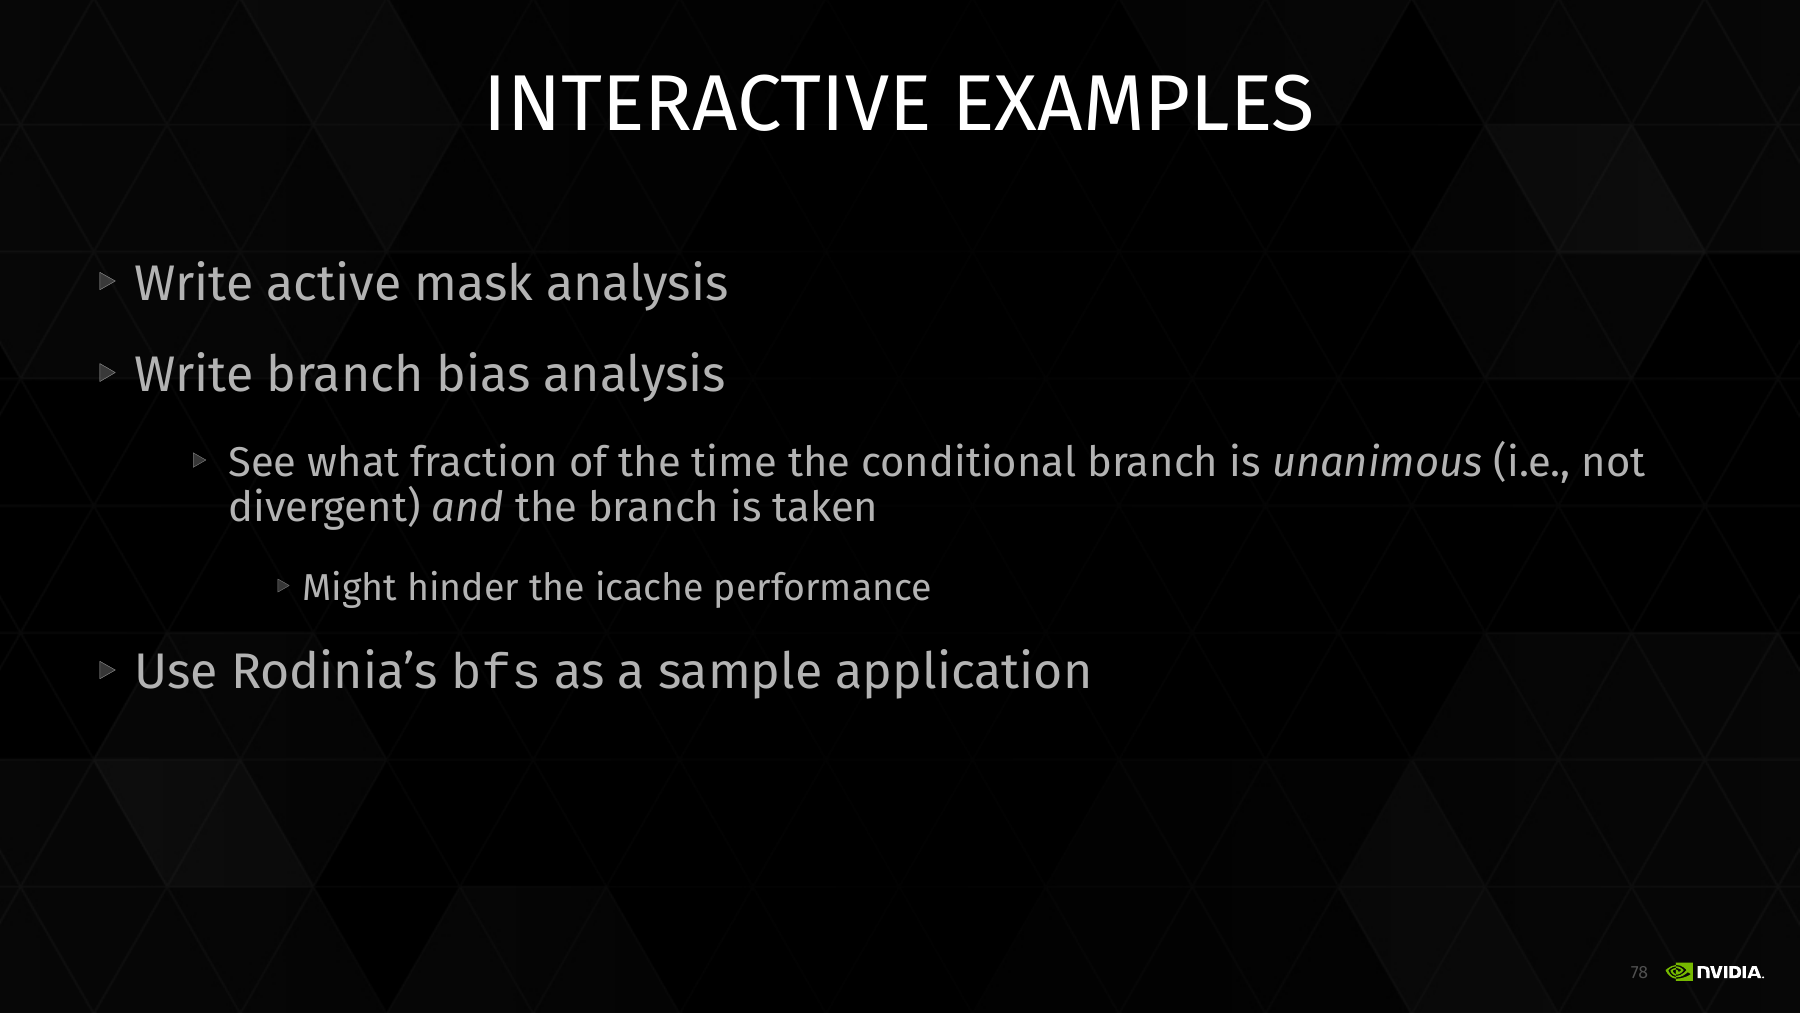

# Interactive exampleS
Write active mask analysis
Write branch bias analysis
See what fraction of the time the conditional branch is unanimous (i.e., not divergent) and the branch is taken
Might hinder the icache performance
Use Rodinia’s bfs as a sample application